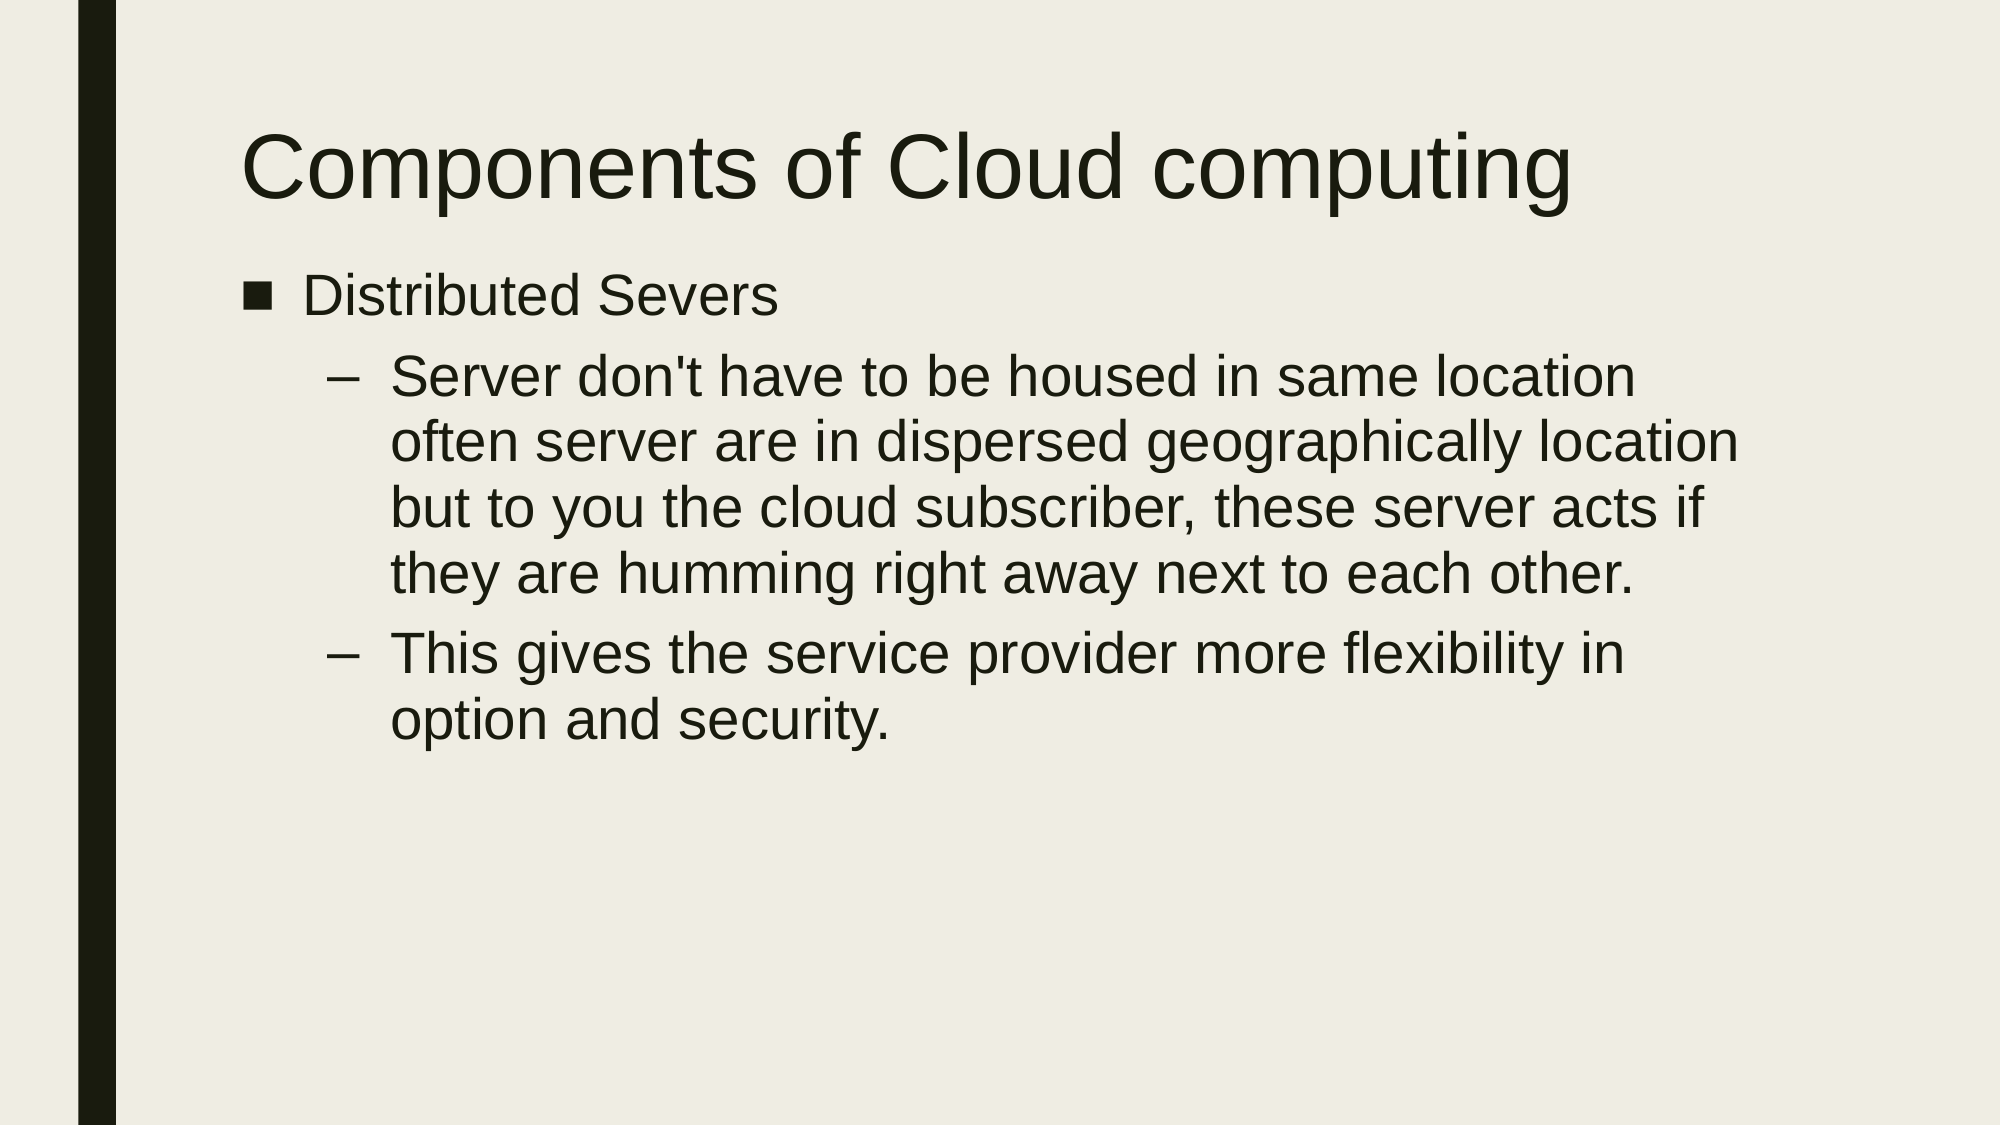

# Components of Cloud computing
Distributed Severs
Server don't have to be housed in same location often server are in dispersed geographically location but to you the cloud subscriber, these server acts if they are humming right away next to each other.
This gives the service provider more flexibility in option and security.